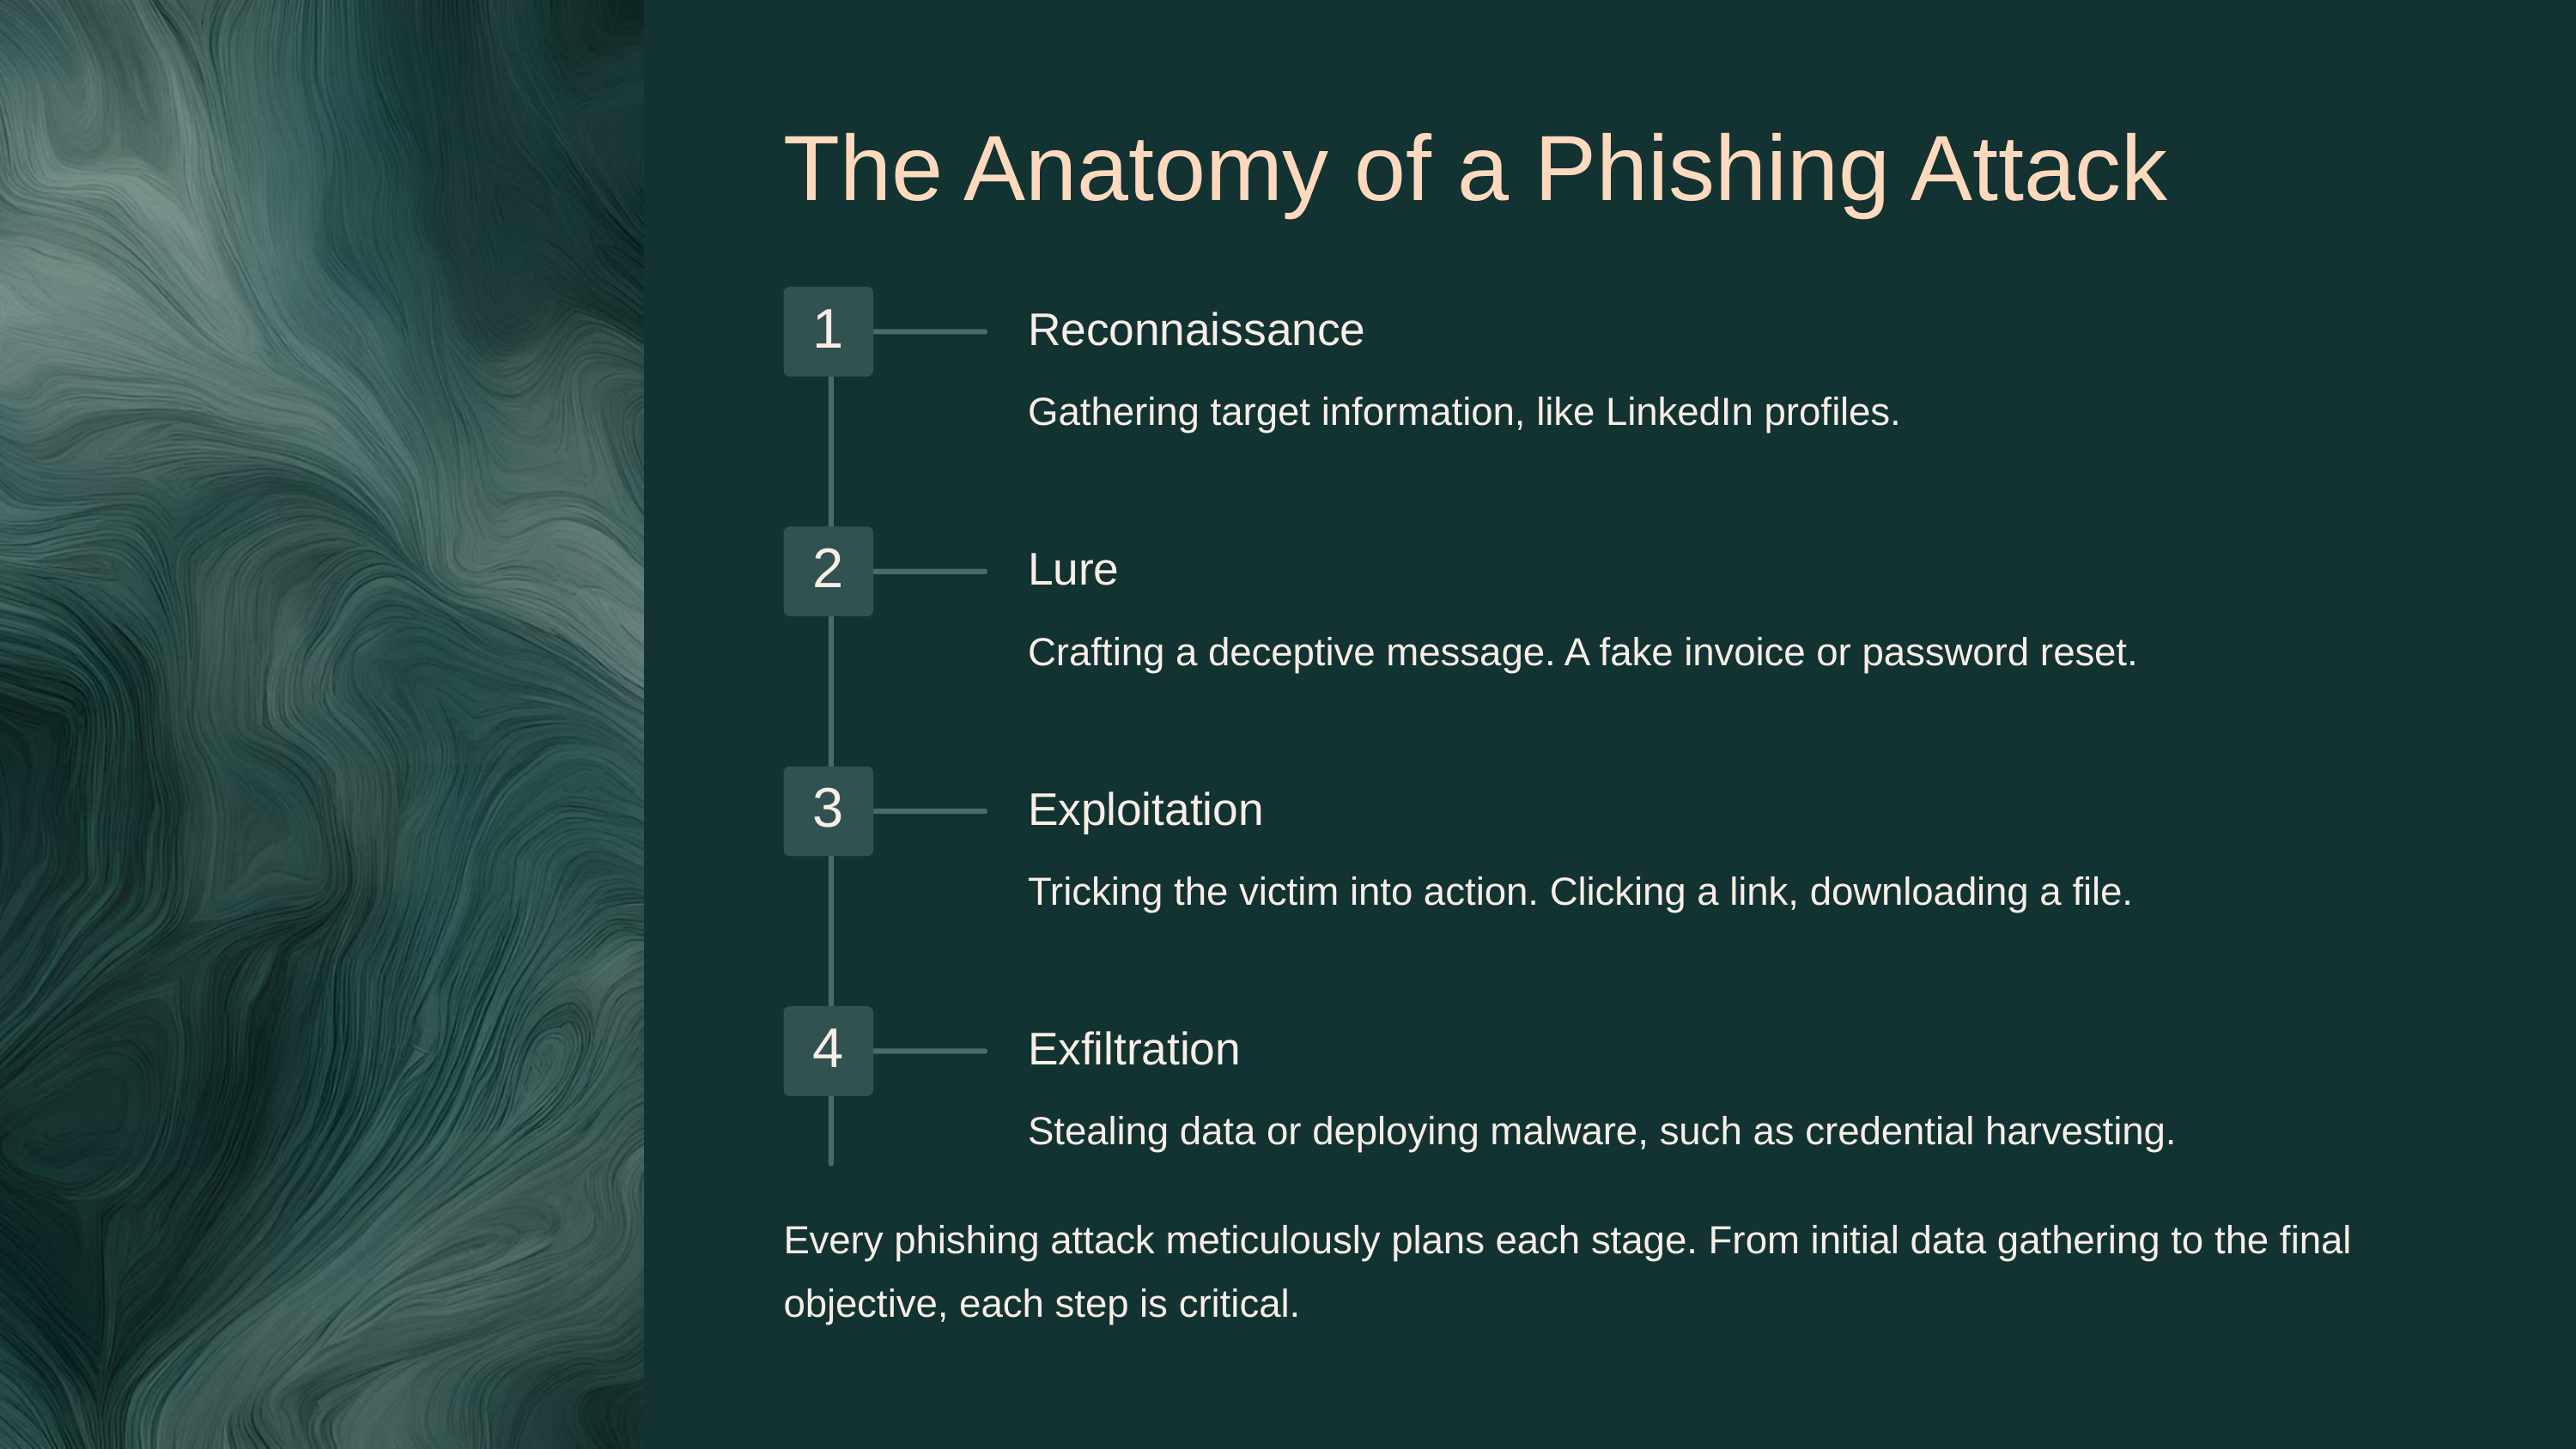

The Anatomy of a Phishing Attack

Reconnaissance
1

Gathering target information, like LinkedIn profiles.

Lure
2

Crafting a deceptive message. A fake invoice or password reset.

Exploitation
3

Tricking the victim into action. Clicking a link, downloading a file.

Exfiltration
4

Stealing data or deploying malware, such as credential harvesting.
Every phishing attack meticulously plans each stage. From initial data gathering to the final objective, each step is critical.